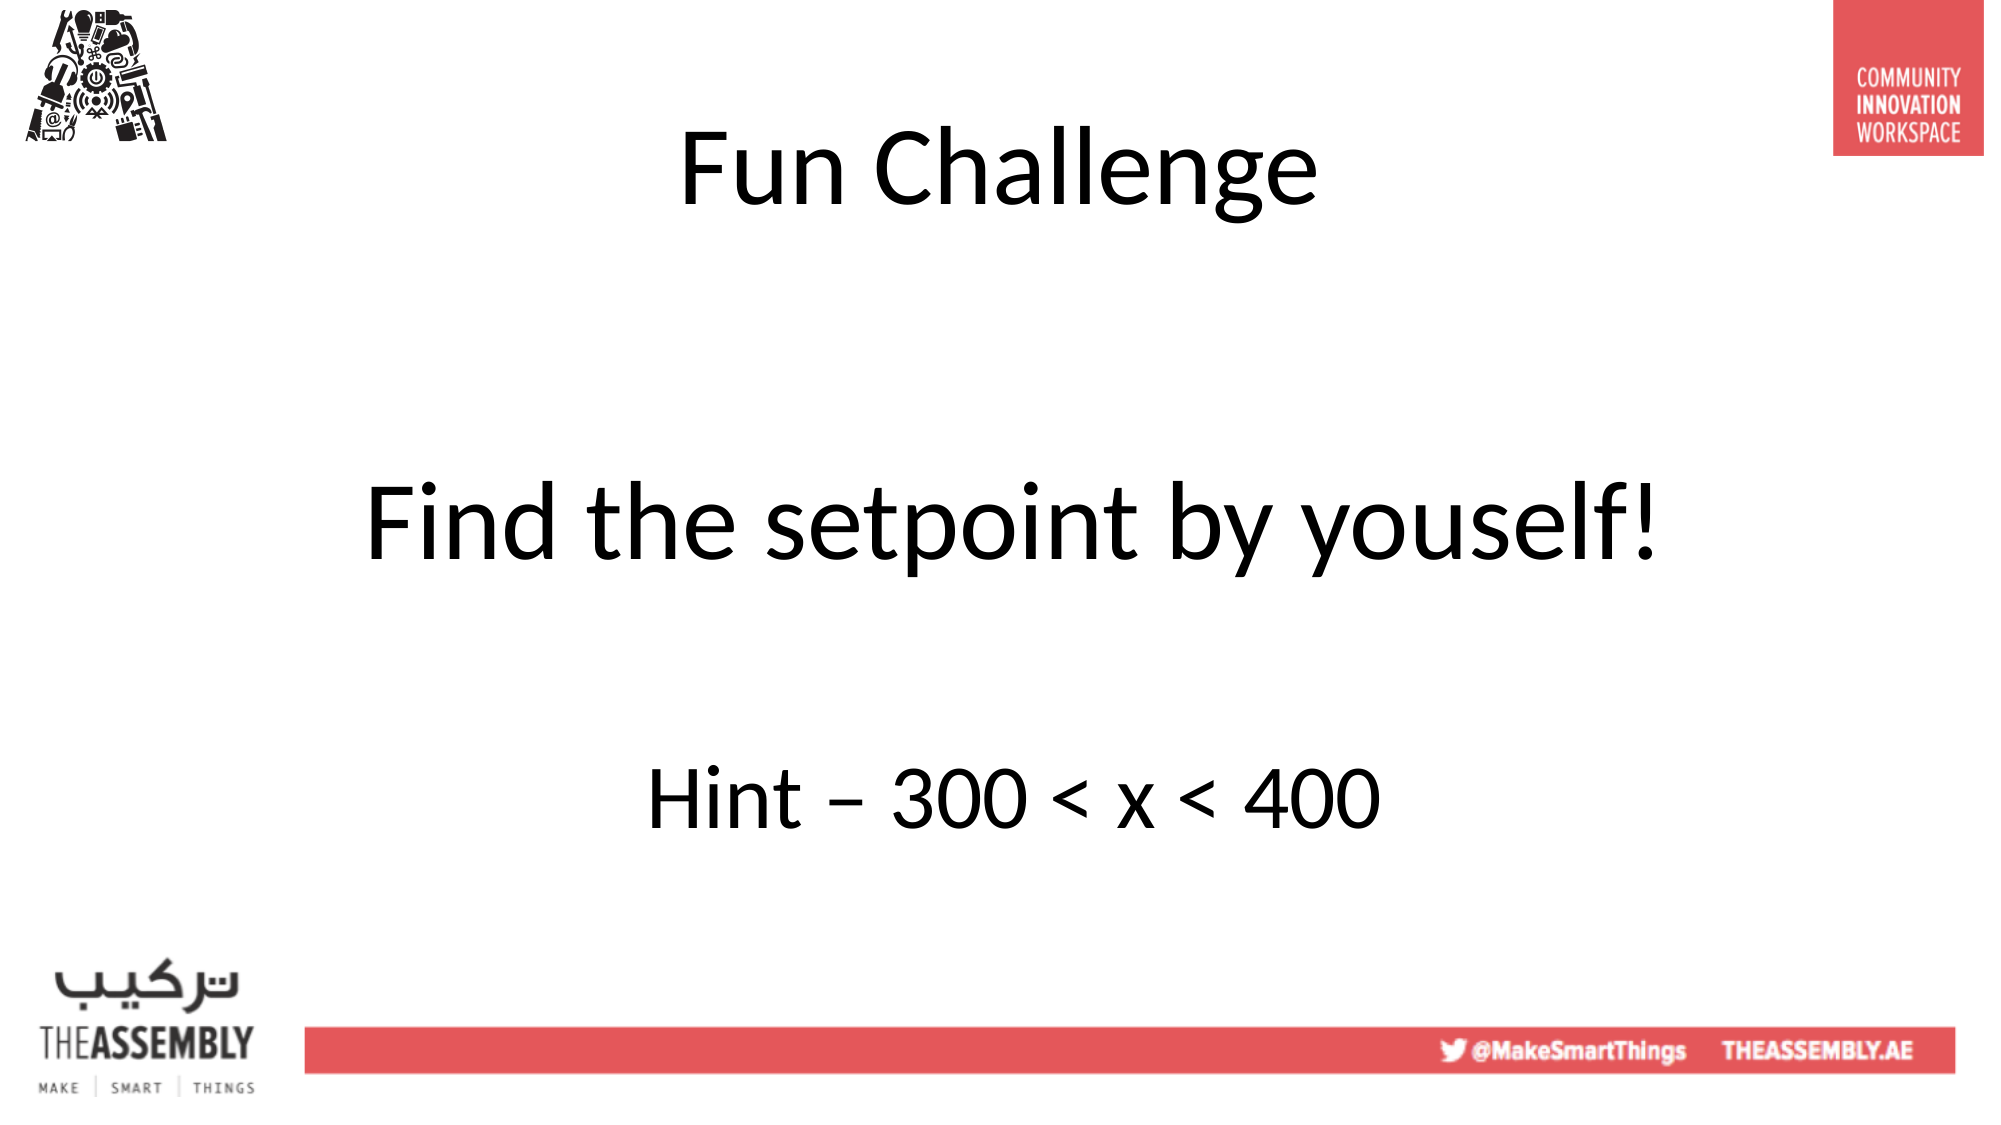

# Fun Challenge

Find the setpoint by youself!

Hint – 300 < x < 400